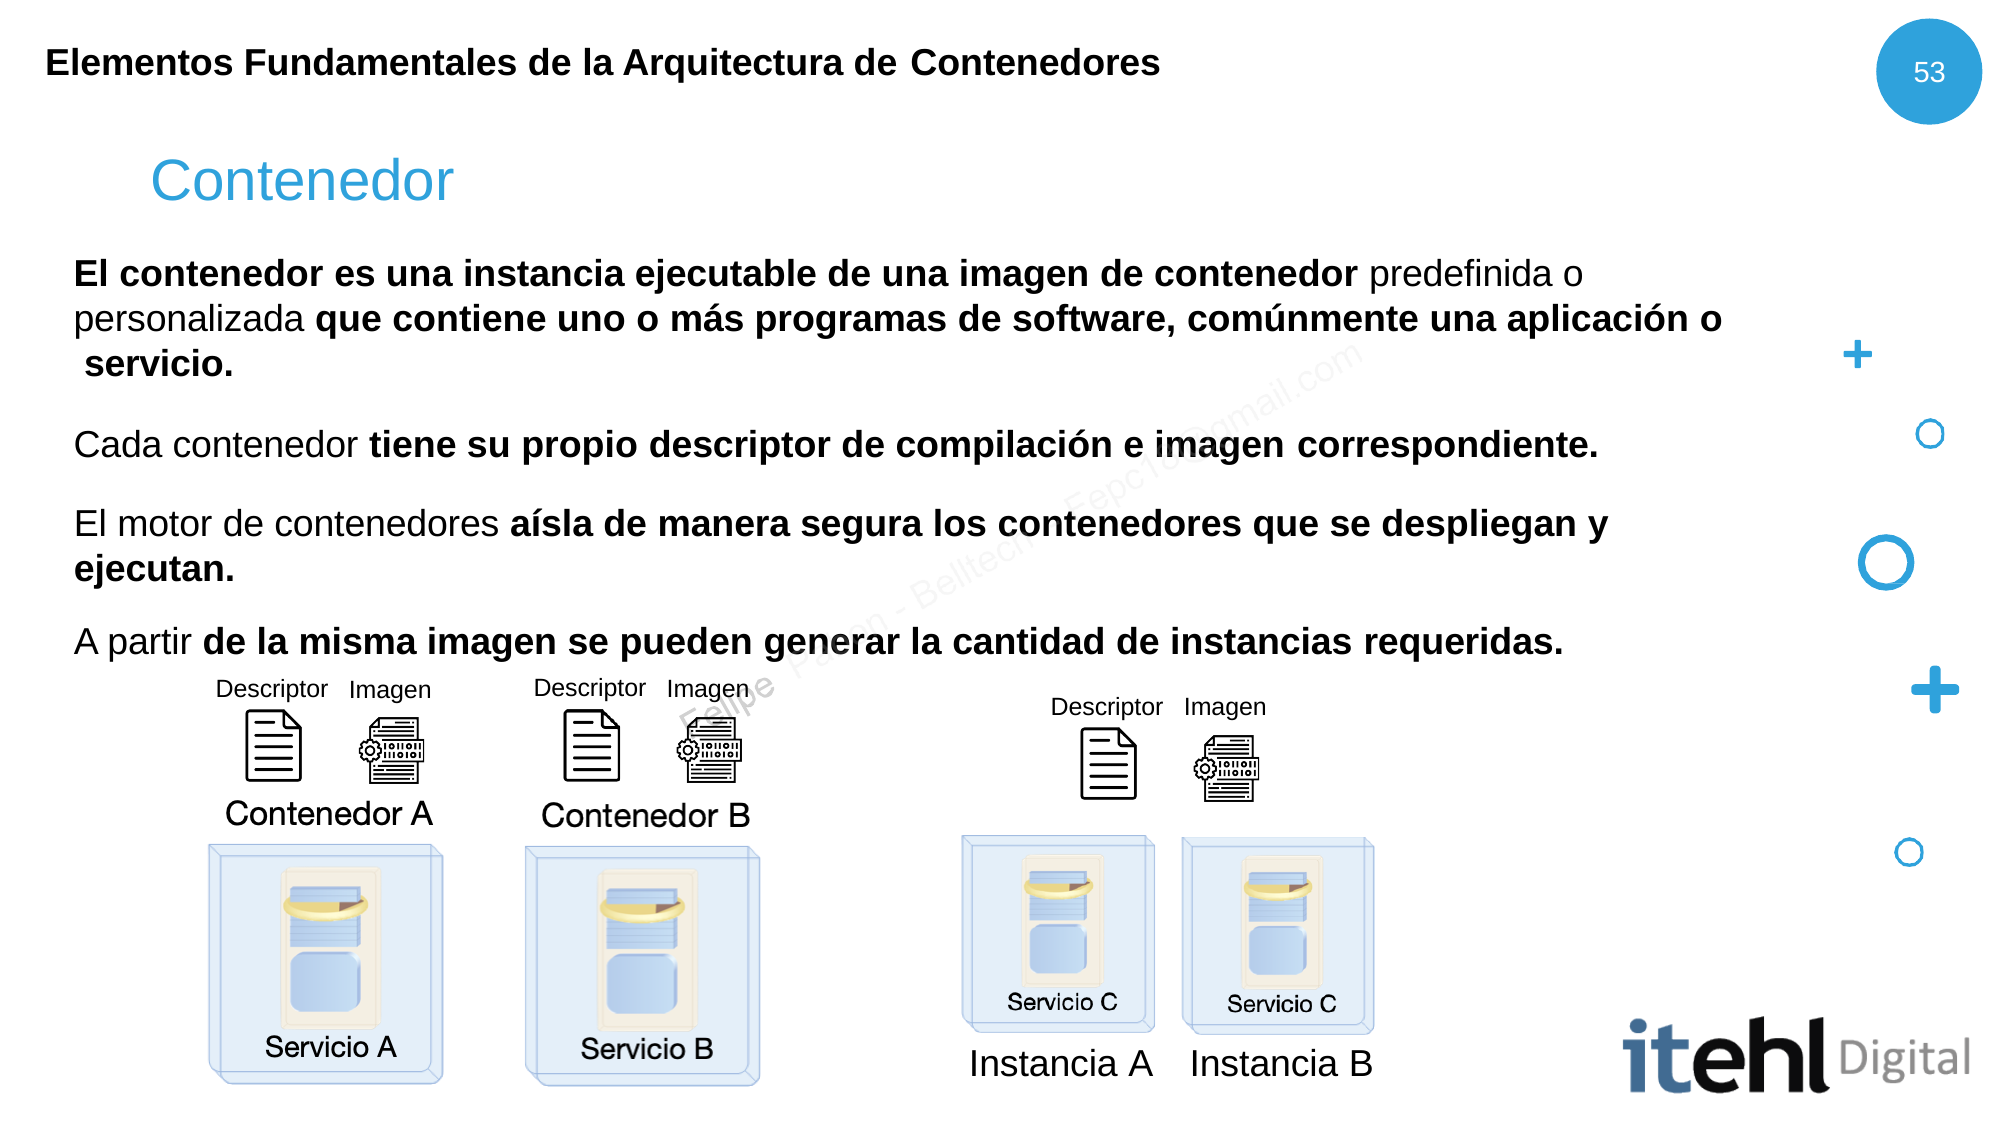

# Elementos Fundamentales de la Arquitectura de Contenedores
53
Contenedor
El contenedor es una instancia ejecutable de una imagen de contenedor predefinida o  personalizada que contiene uno o más programas de software, comúnmente una aplicación o  servicio.
Cada contenedor tiene su propio descriptor de compilación e imagen correspondiente.
El motor de contenedores aísla de manera segura los contenedores que se despliegan y ejecutan.
A partir de la misma imagen se pueden generar la cantidad de instancias requeridas.

Descriptor
Descriptor
Imagen
Imagen

Descriptor
Imagen

Instancia A
Instancia B